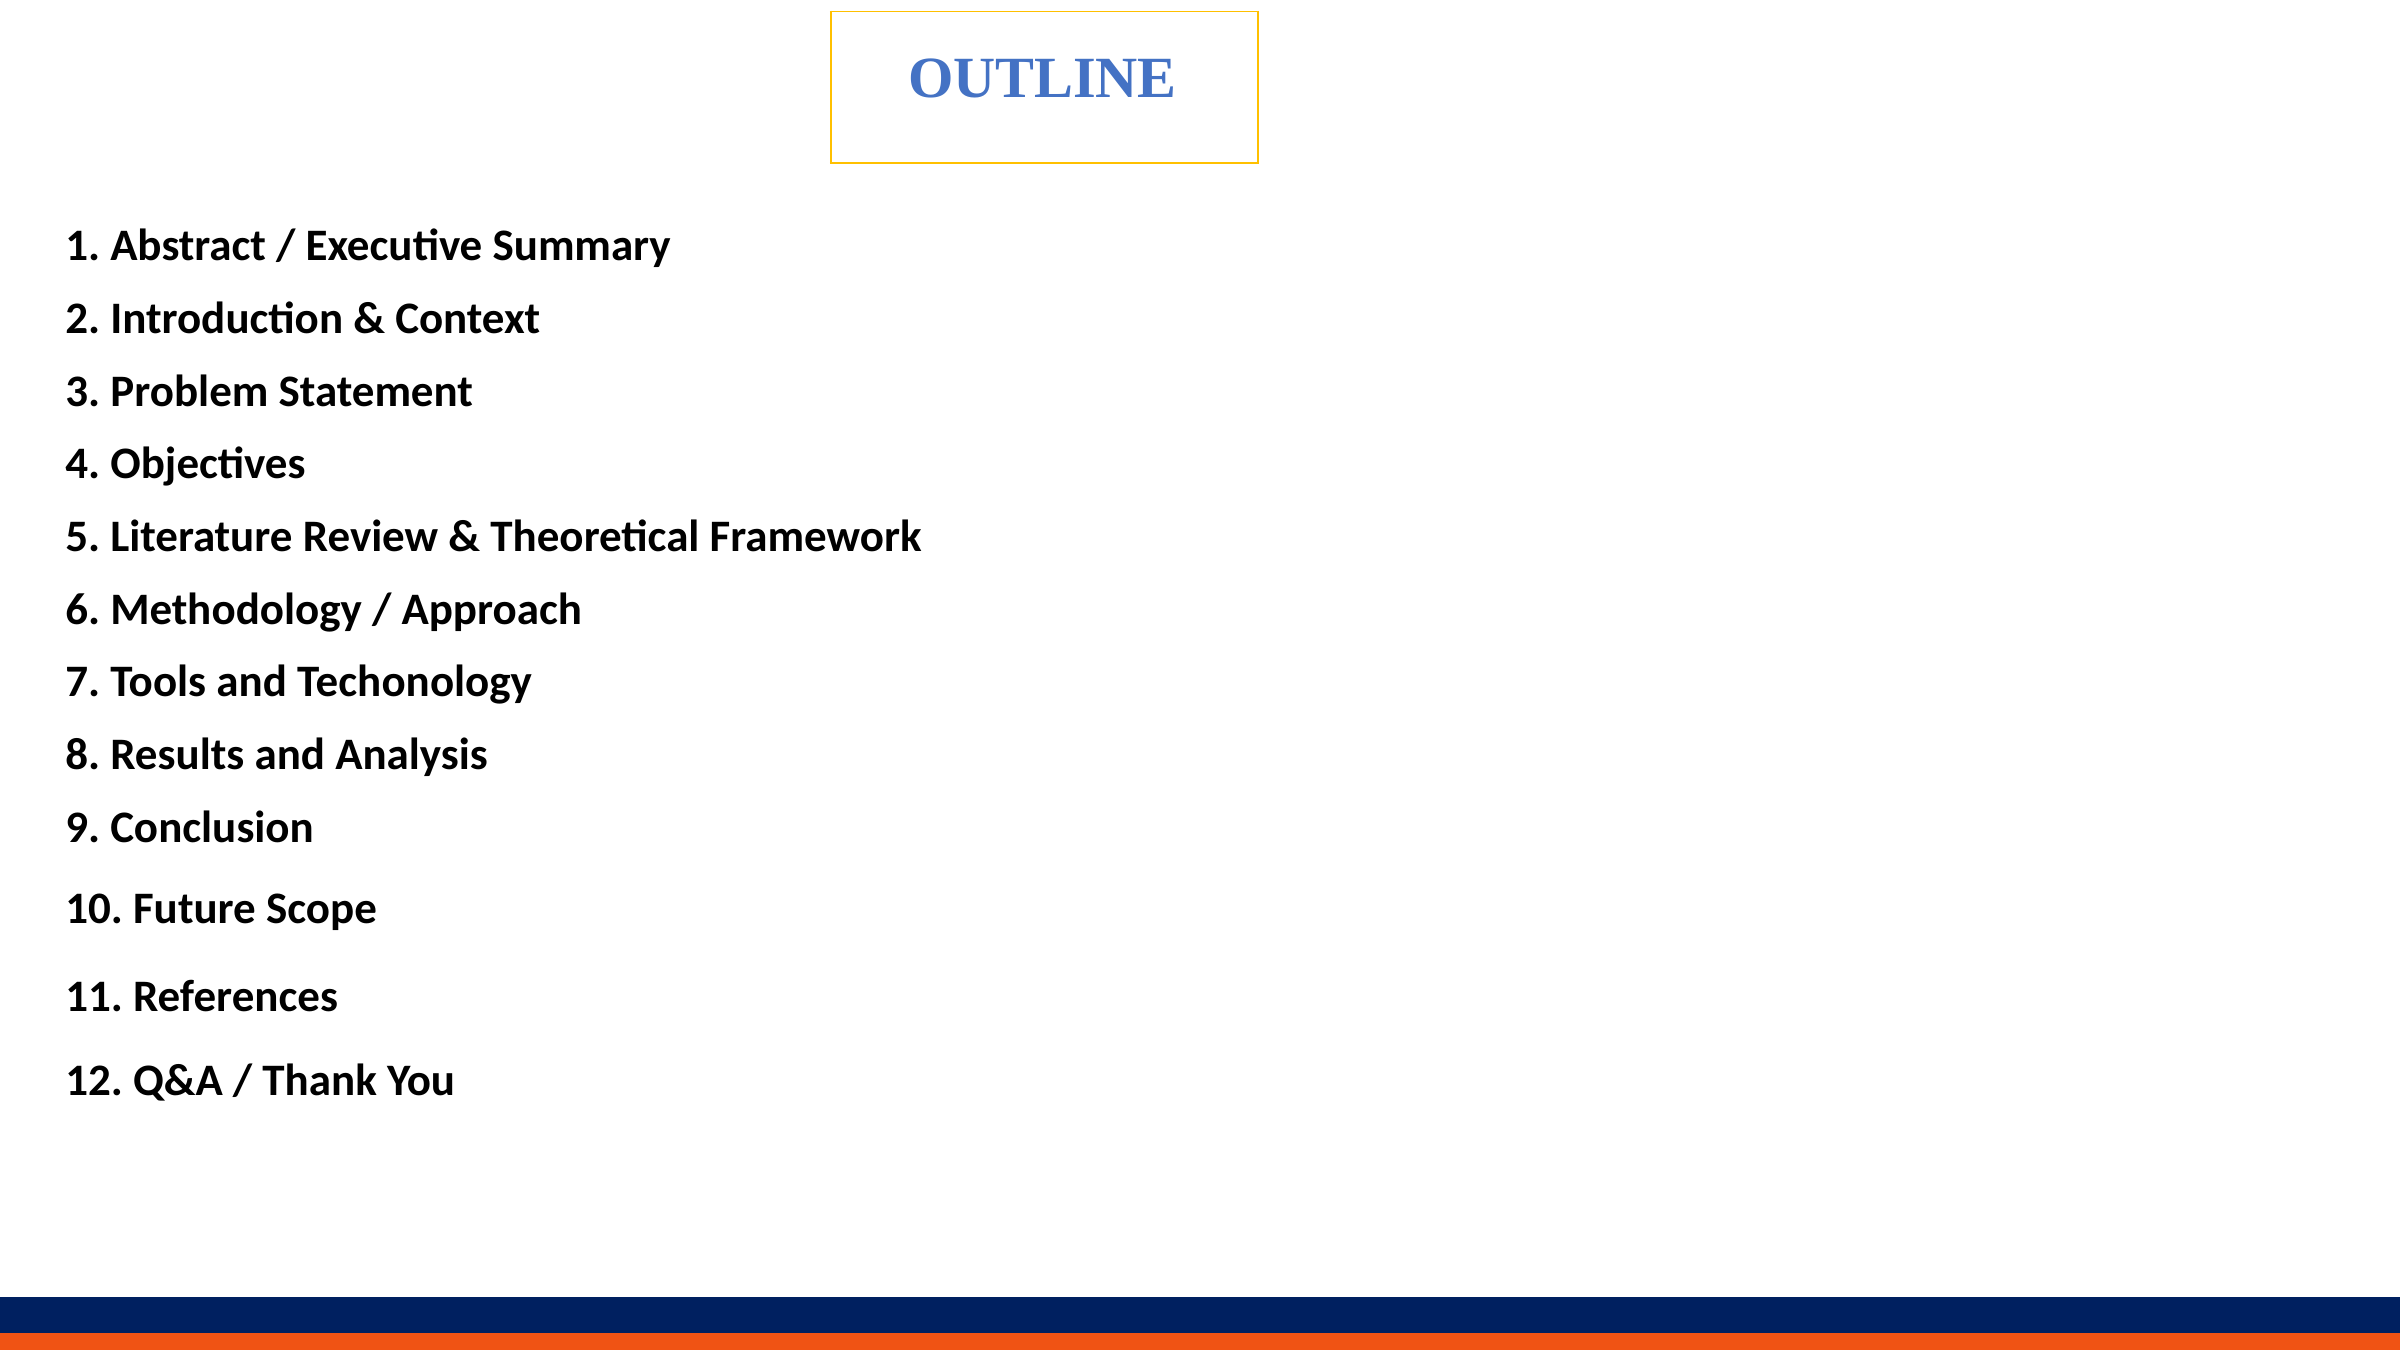

|  |
| --- |
OUTLINE
1. Abstract / Executive Summary
2. Introduction & Context
3. Problem Statement
4. Objectives
5. Literature Review & Theoretical Framework
6. Methodology / Approach
7. Tools and Techonology
8. Results and Analysis
9. Conclusion
10. Future Scope
11. References
12. Q&A / Thank You